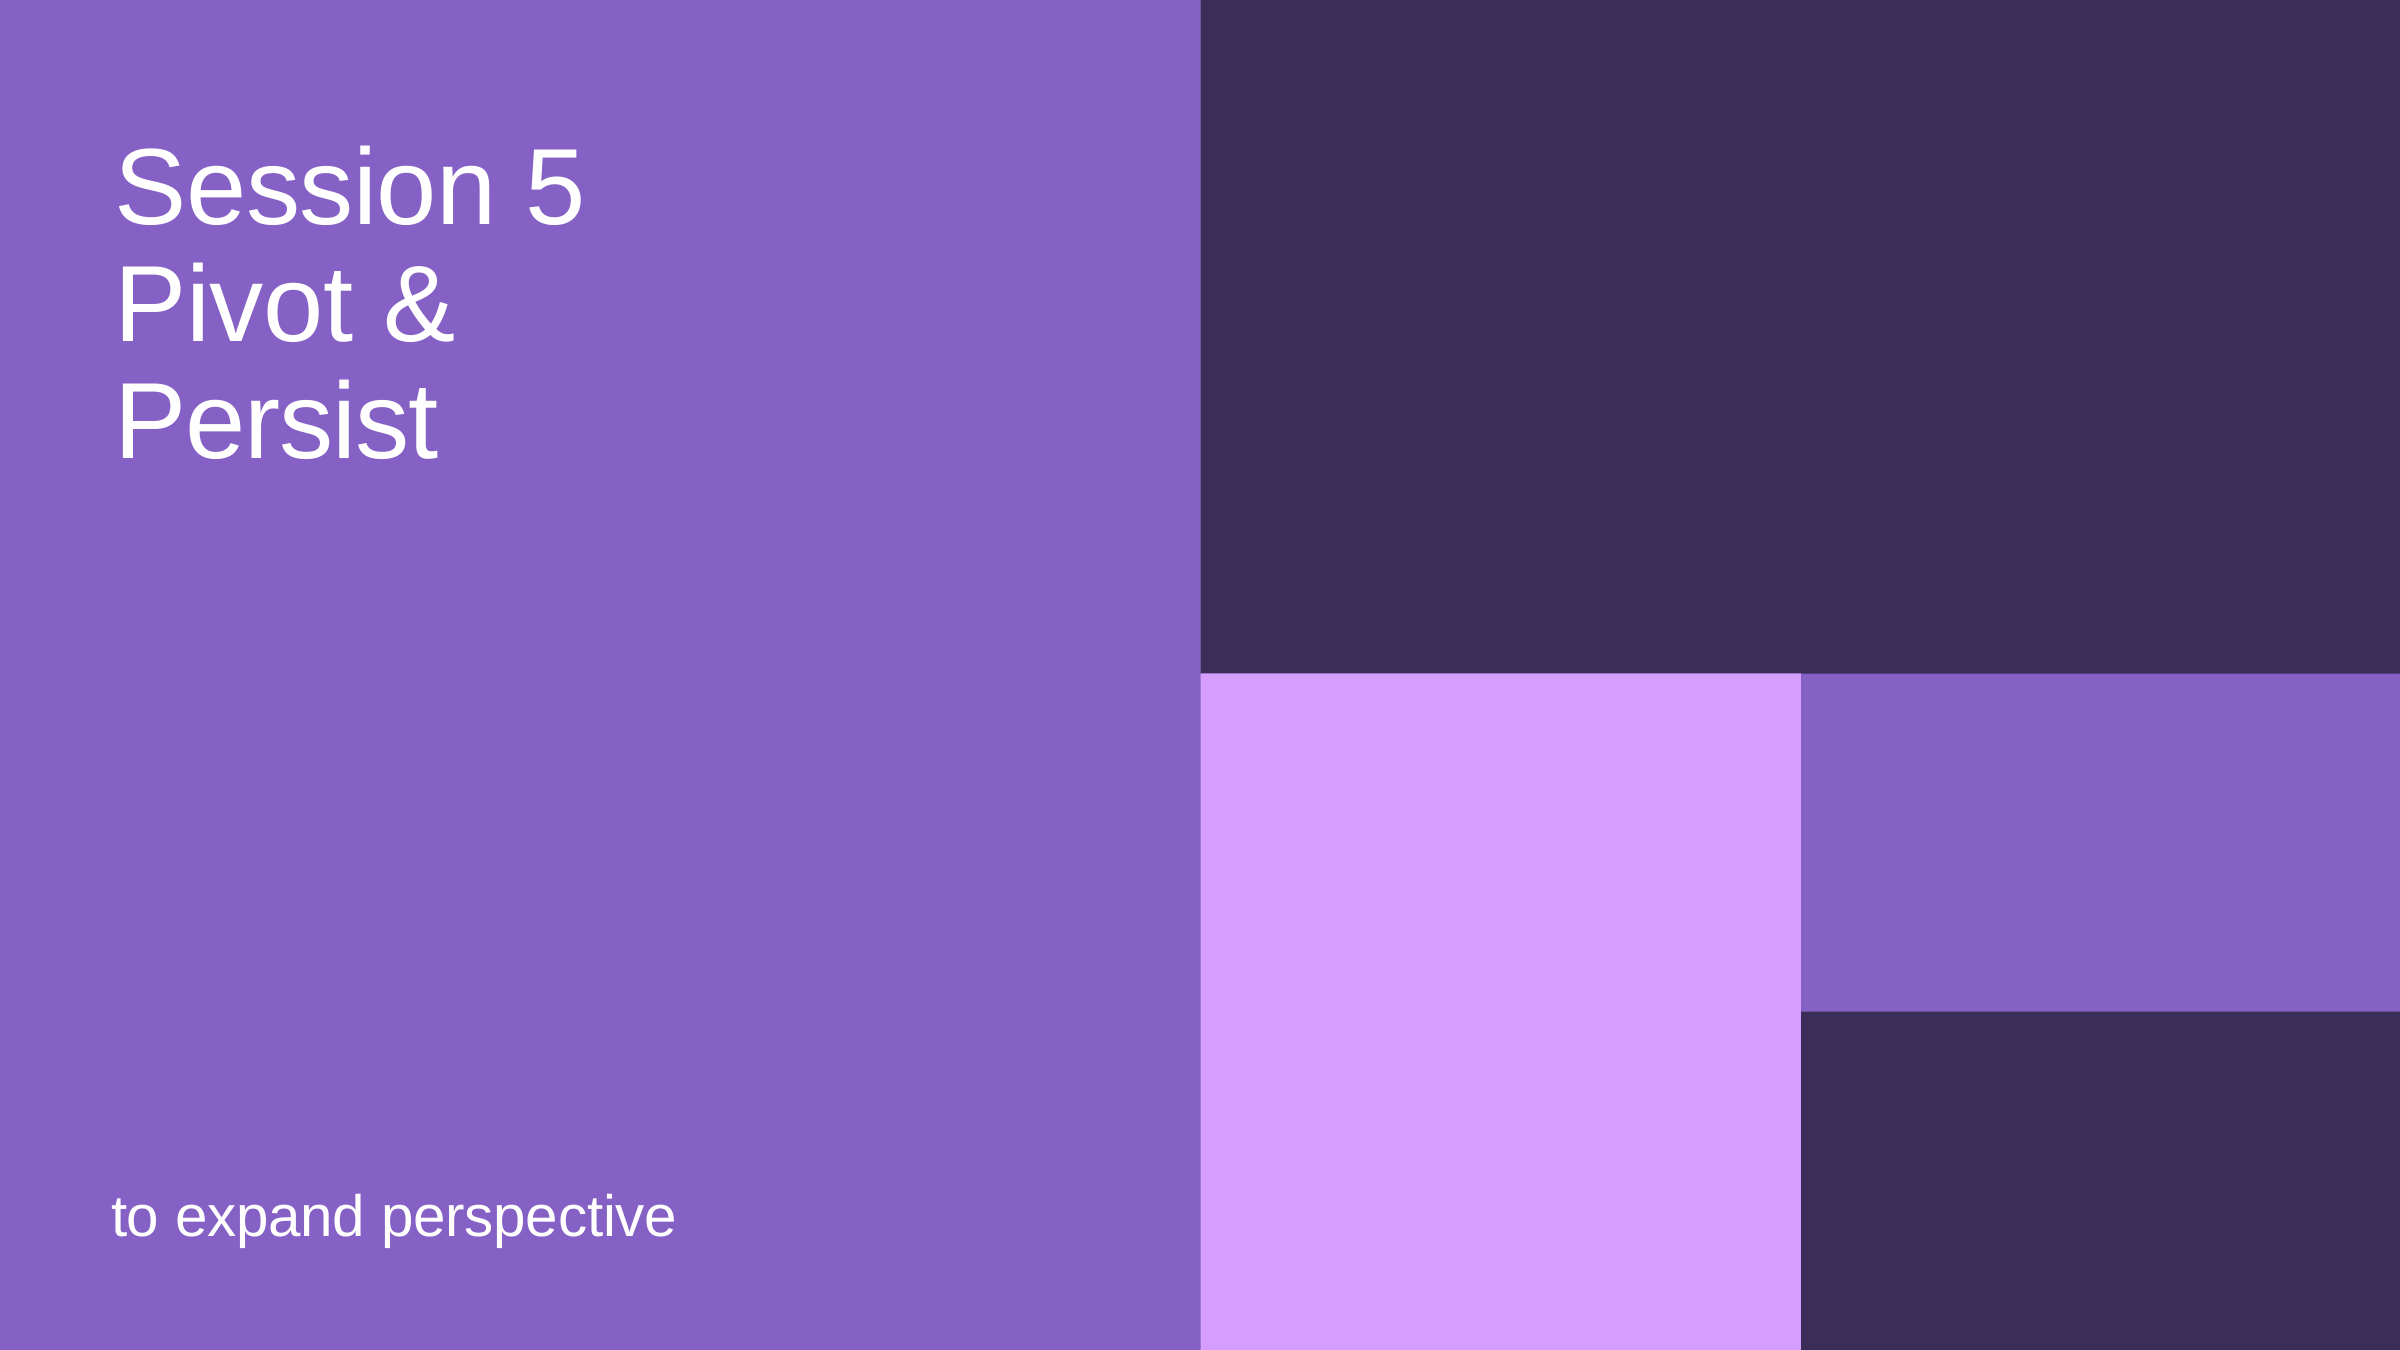

# Session 5 Pivot & Persist

to expand perspective
80